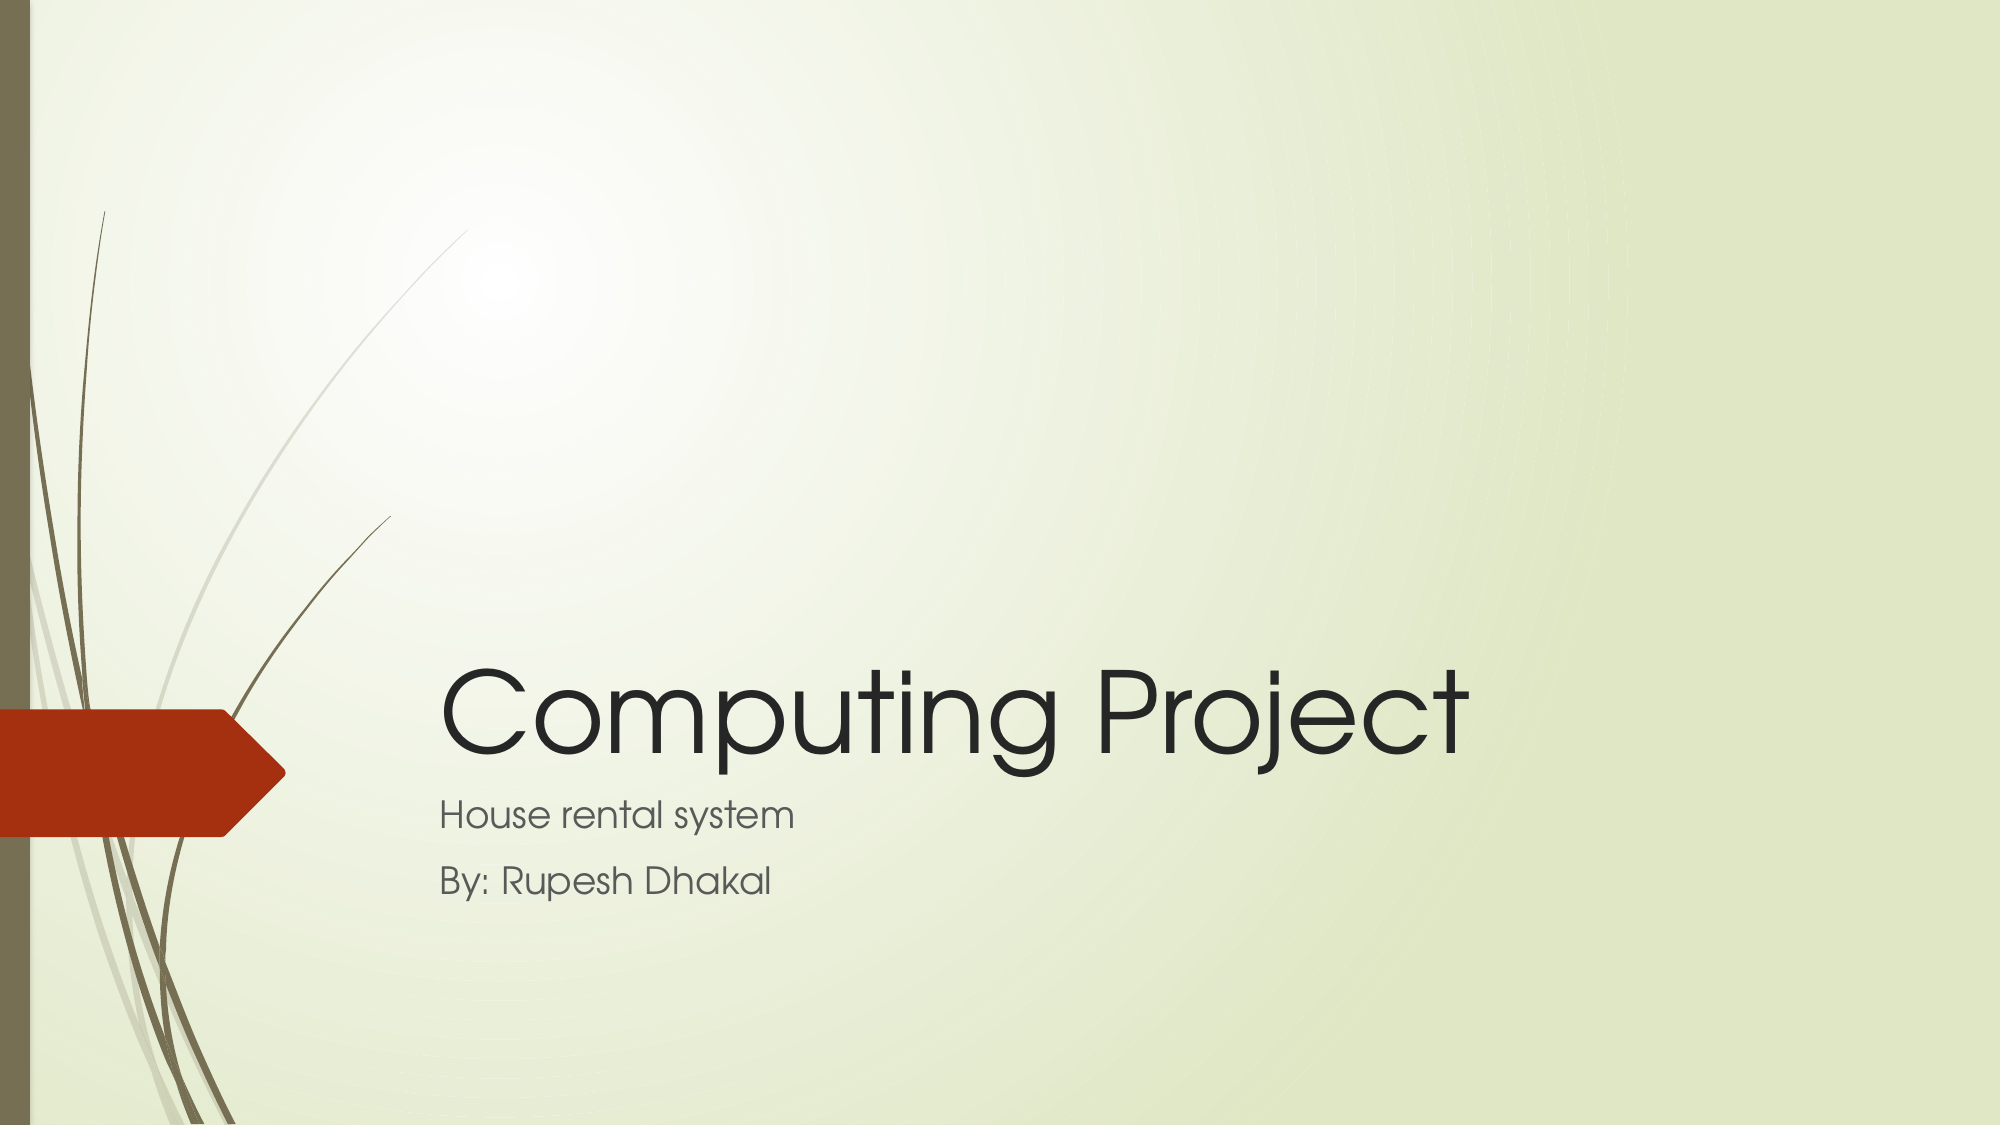

# Computing Project
House rental system
By: Rupesh Dhakal